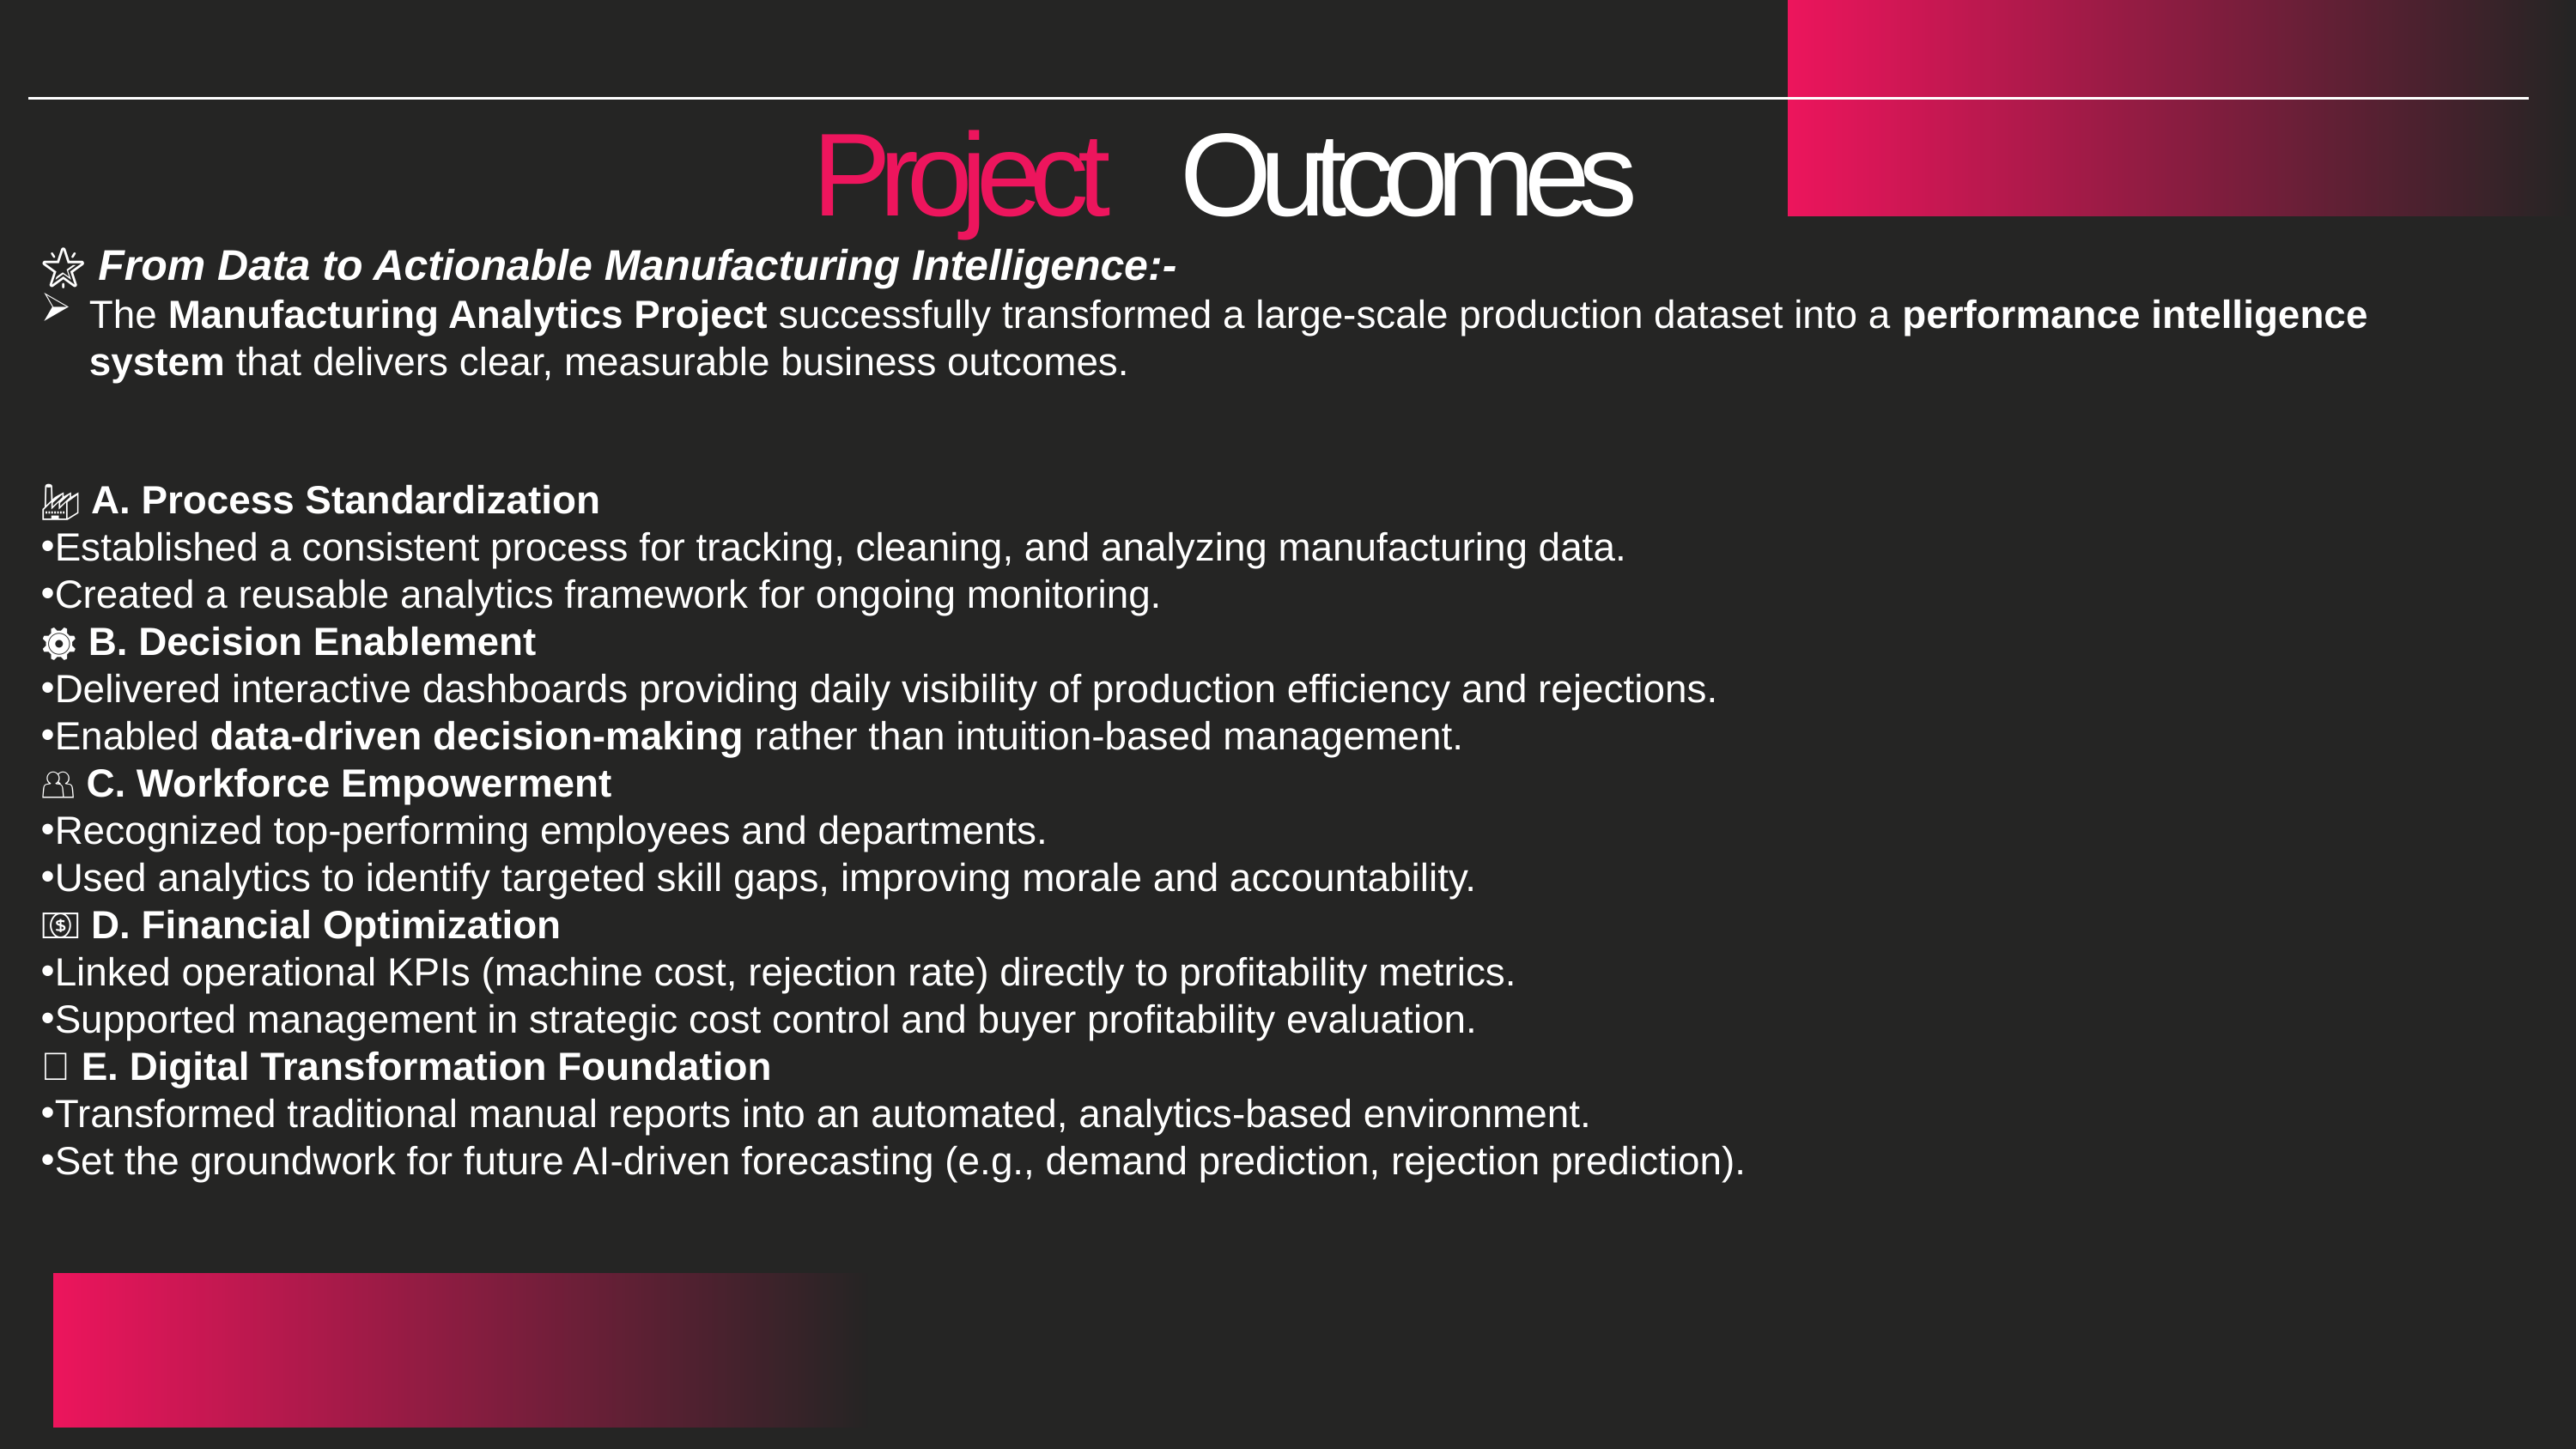

Project
Outcomes

🌟 From Data to Actionable Manufacturing Intelligence:-
The Manufacturing Analytics Project successfully transformed a large-scale production dataset into a performance intelligence system that delivers clear, measurable business outcomes.
🏭 A. Process Standardization
Established a consistent process for tracking, cleaning, and analyzing manufacturing data.
Created a reusable analytics framework for ongoing monitoring.
⚙️ B. Decision Enablement
Delivered interactive dashboards providing daily visibility of production efficiency and rejections.
Enabled data-driven decision-making rather than intuition-based management.
👥 C. Workforce Empowerment
Recognized top-performing employees and departments.
Used analytics to identify targeted skill gaps, improving morale and accountability.
💵 D. Financial Optimization
Linked operational KPIs (machine cost, rejection rate) directly to profitability metrics.
Supported management in strategic cost control and buyer profitability evaluation.
🧩 E. Digital Transformation Foundation
Transformed traditional manual reports into an automated, analytics-based environment.
Set the groundwork for future AI-driven forecasting (e.g., demand prediction, rejection prediction).